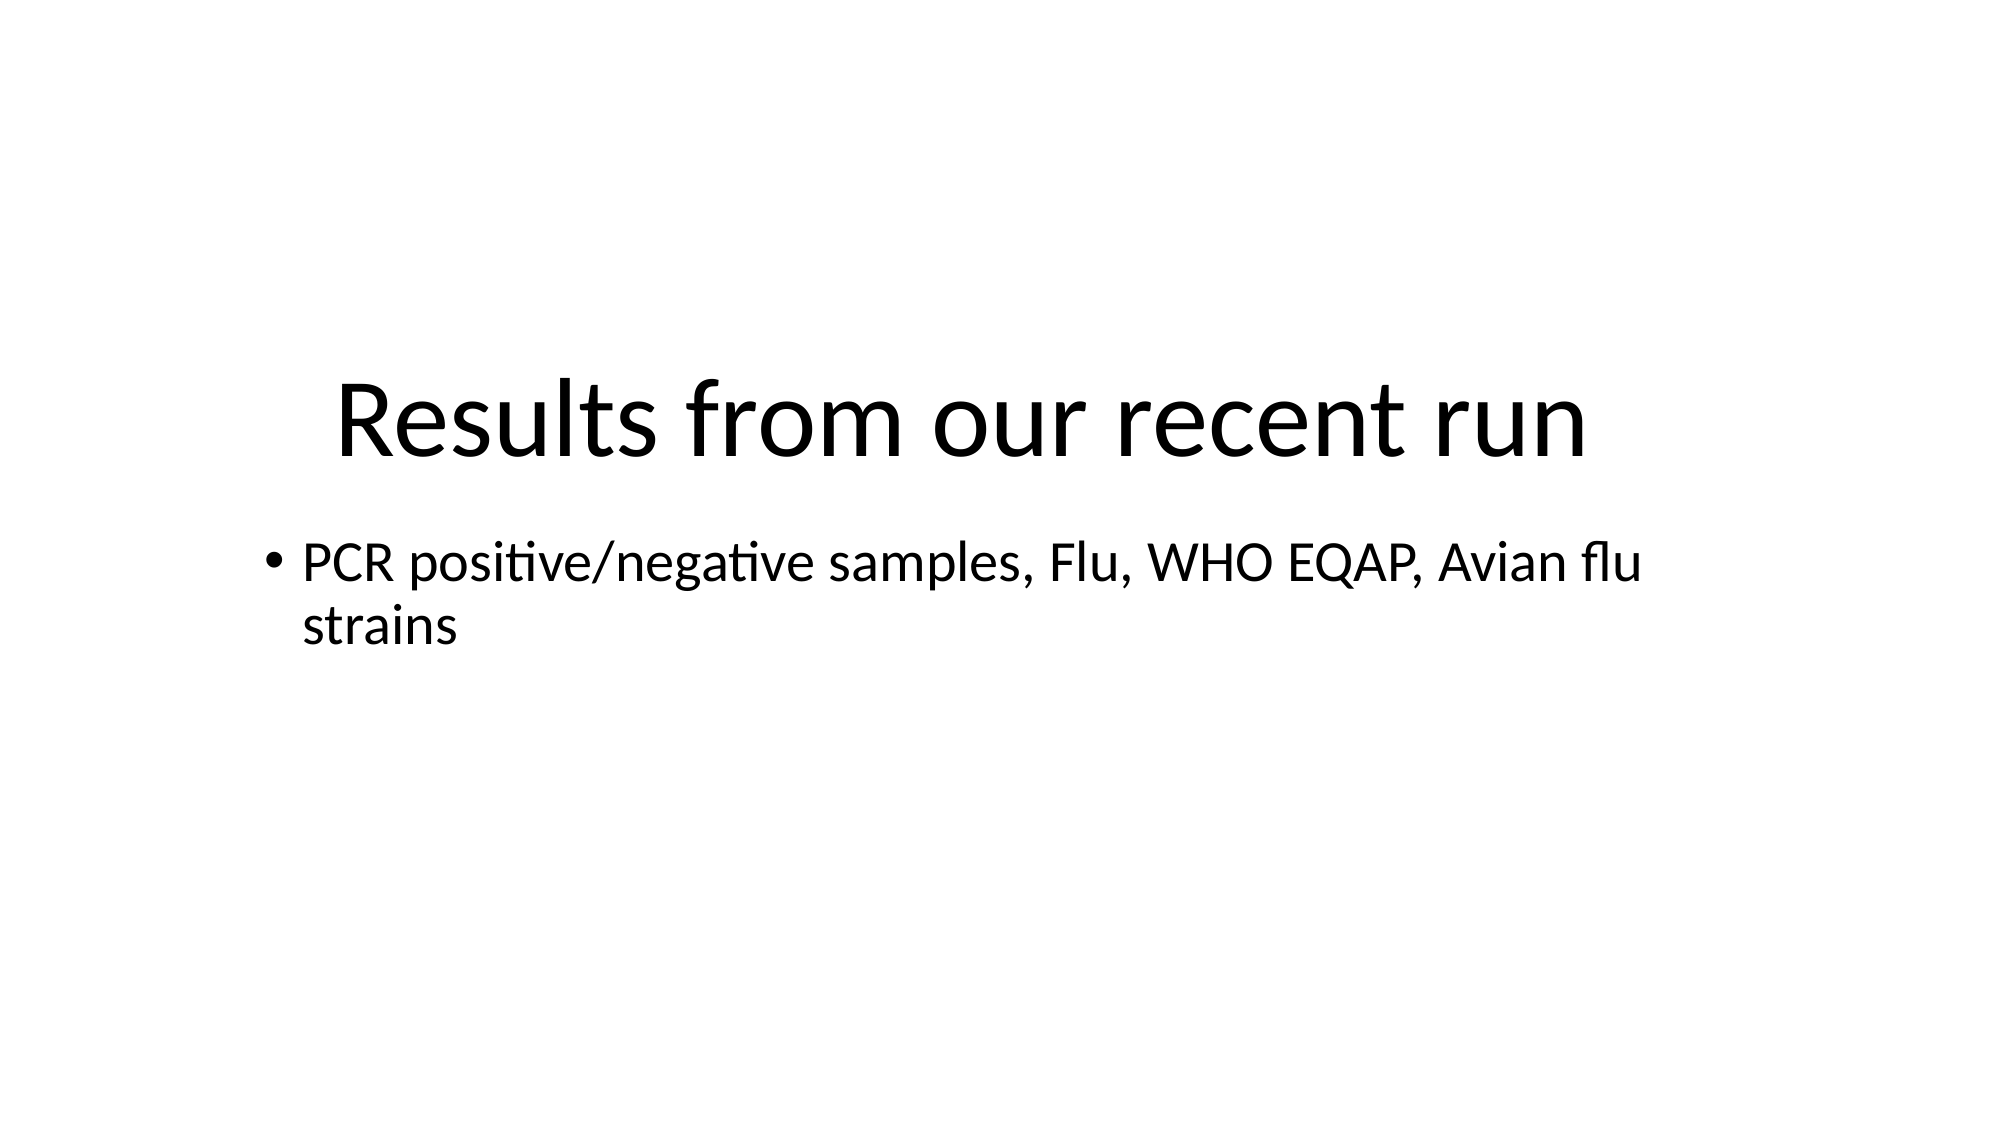

# Results from our recent run
PCR positive/negative samples, Flu, WHO EQAP, Avian flu strains